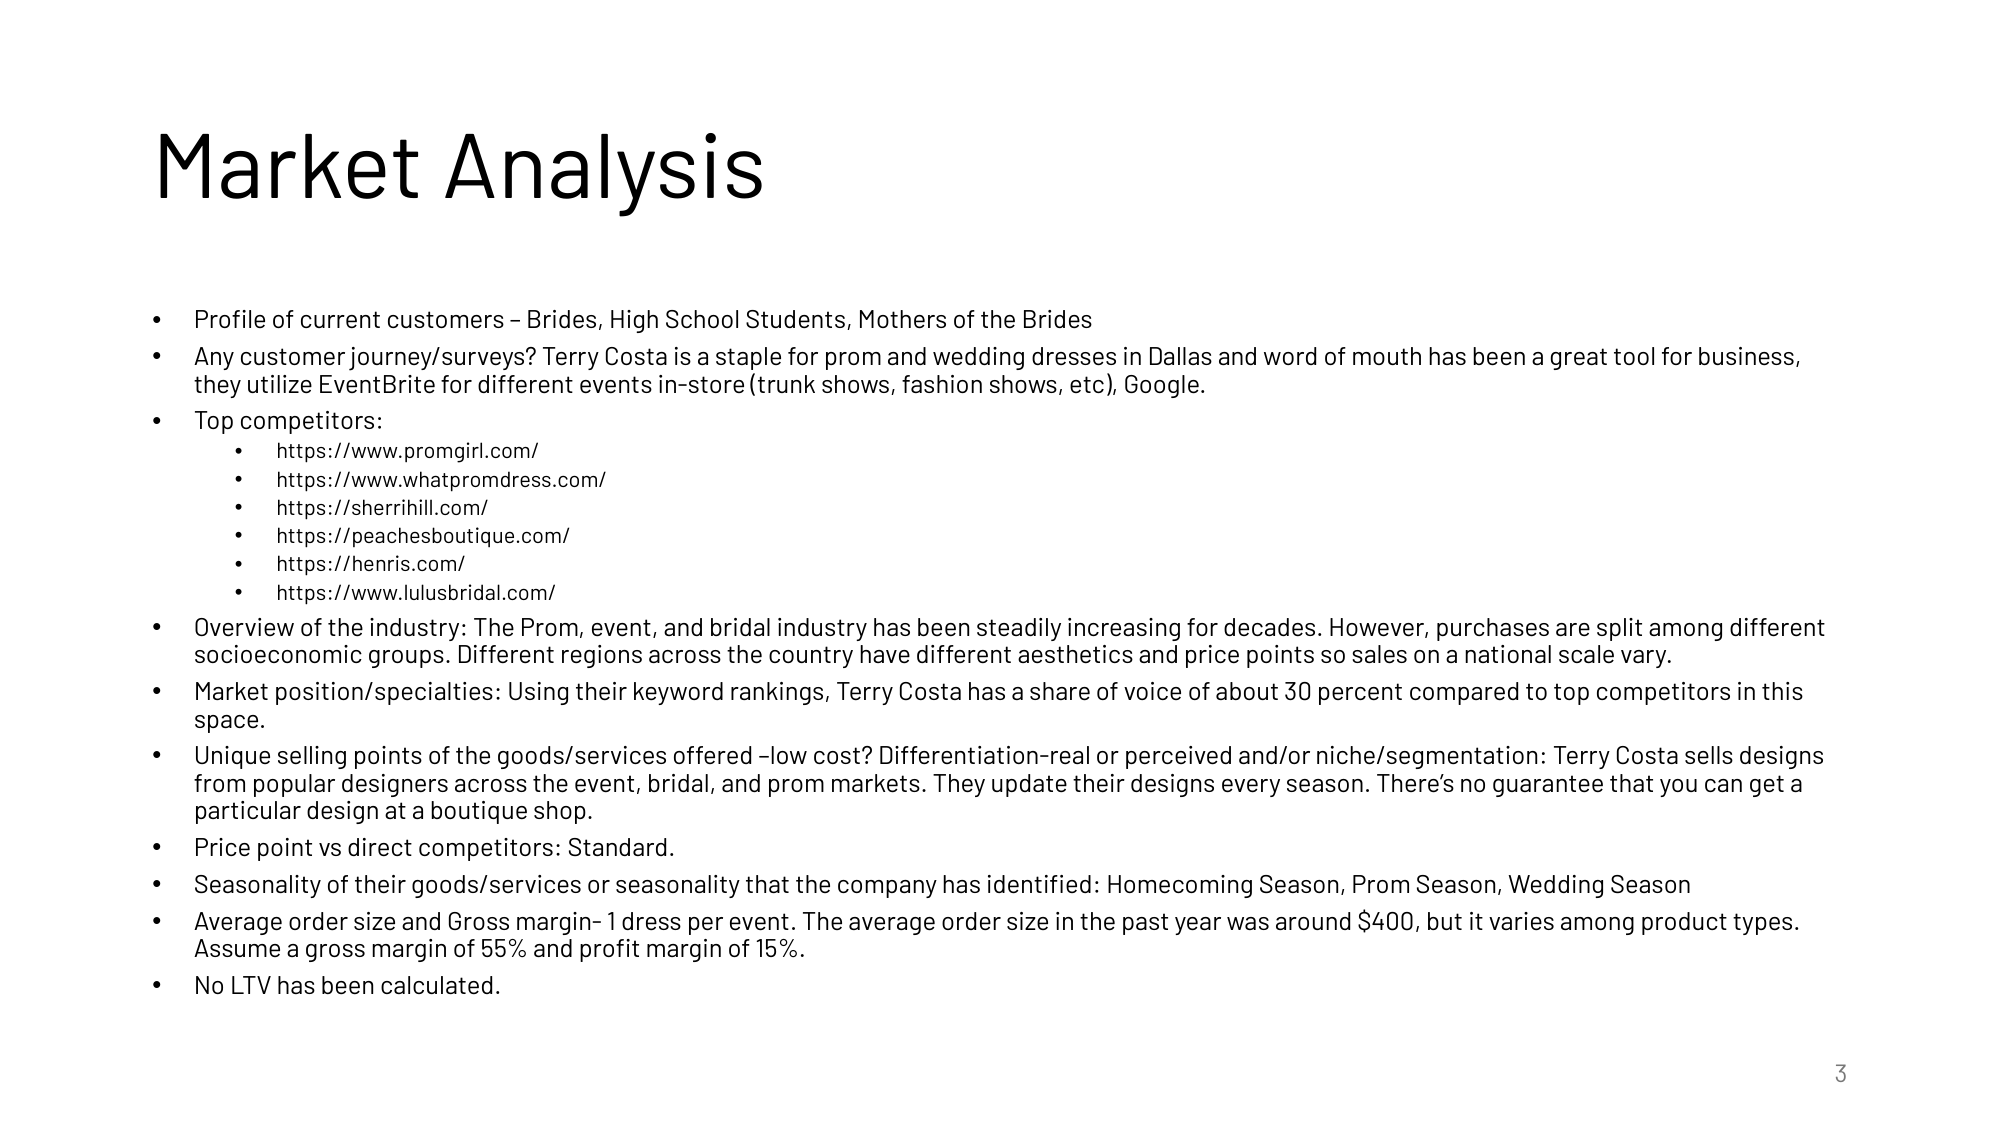

# Market Analysis
Profile of current customers – Brides, High School Students, Mothers of the Brides
Any customer journey/surveys? Terry Costa is a staple for prom and wedding dresses in Dallas and word of mouth has been a great tool for business, they utilize EventBrite for different events in-store (trunk shows, fashion shows, etc), Google.
Top competitors:
https://www.promgirl.com/
https://www.whatpromdress.com/
https://sherrihill.com/
https://peachesboutique.com/
https://henris.com/
https://www.lulusbridal.com/
Overview of the industry: The Prom, event, and bridal industry has been steadily increasing for decades. However, purchases are split among different socioeconomic groups. Different regions across the country have different aesthetics and price points so sales on a national scale vary.
Market position/specialties: Using their keyword rankings, Terry Costa has a share of voice of about 30 percent compared to top competitors in this space.
Unique selling points of the goods/services offered –low cost? Differentiation-real or perceived and/or niche/segmentation: Terry Costa sells designs from popular designers across the event, bridal, and prom markets. They update their designs every season. There’s no guarantee that you can get a particular design at a boutique shop.
Price point vs direct competitors: Standard.
Seasonality of their goods/services or seasonality that the company has identified: Homecoming Season, Prom Season, Wedding Season
Average order size and Gross margin- 1 dress per event. The average order size in the past year was around $400, but it varies among product types. Assume a gross margin of 55% and profit margin of 15%.
No LTV has been calculated.

3